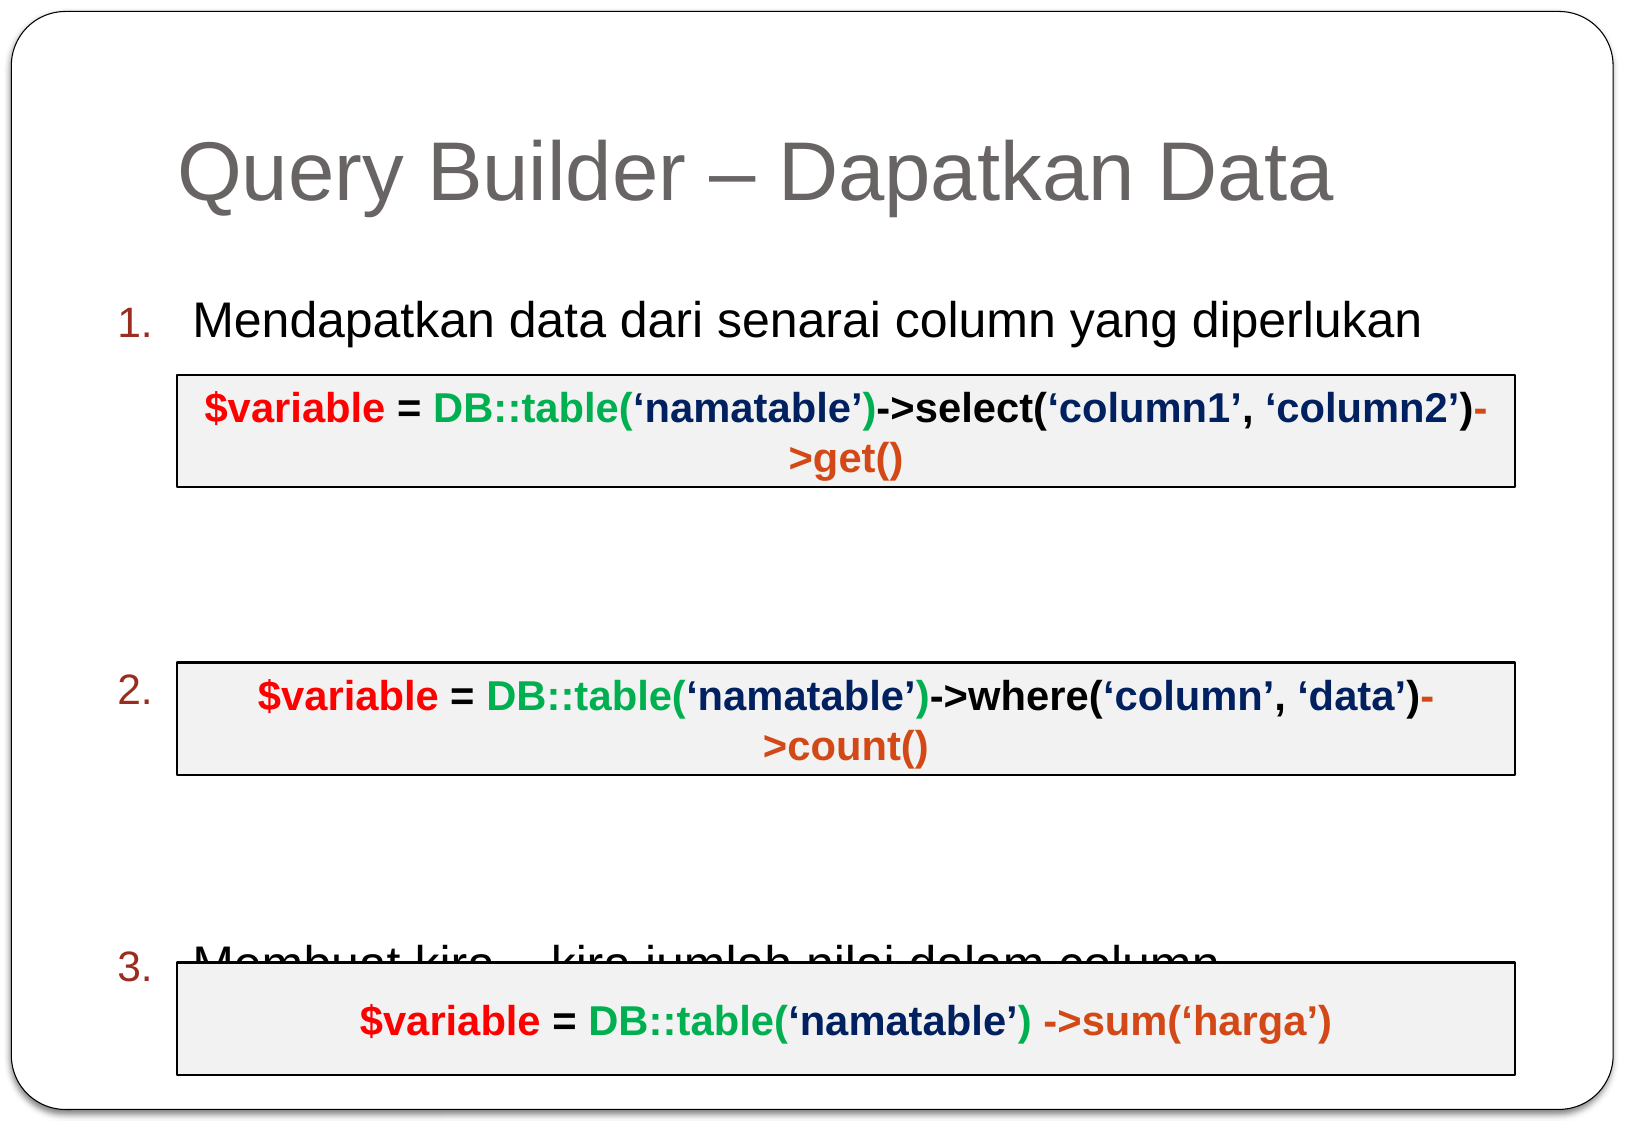

# Query Builder – Dapatkan Data
Mendapatkan data dari senarai column yang diperlukan sahaja.

Mengira jumlah rows

Membuat kira – kira jumlah nilai dalam column

$variable = DB::table(‘namatable’)->select(‘column1’, ‘column2’)->get()
$variable = DB::table(‘namatable’)->where(‘column’, ‘data’)->count()
$variable = DB::table(‘namatable’) ->sum(‘harga’)